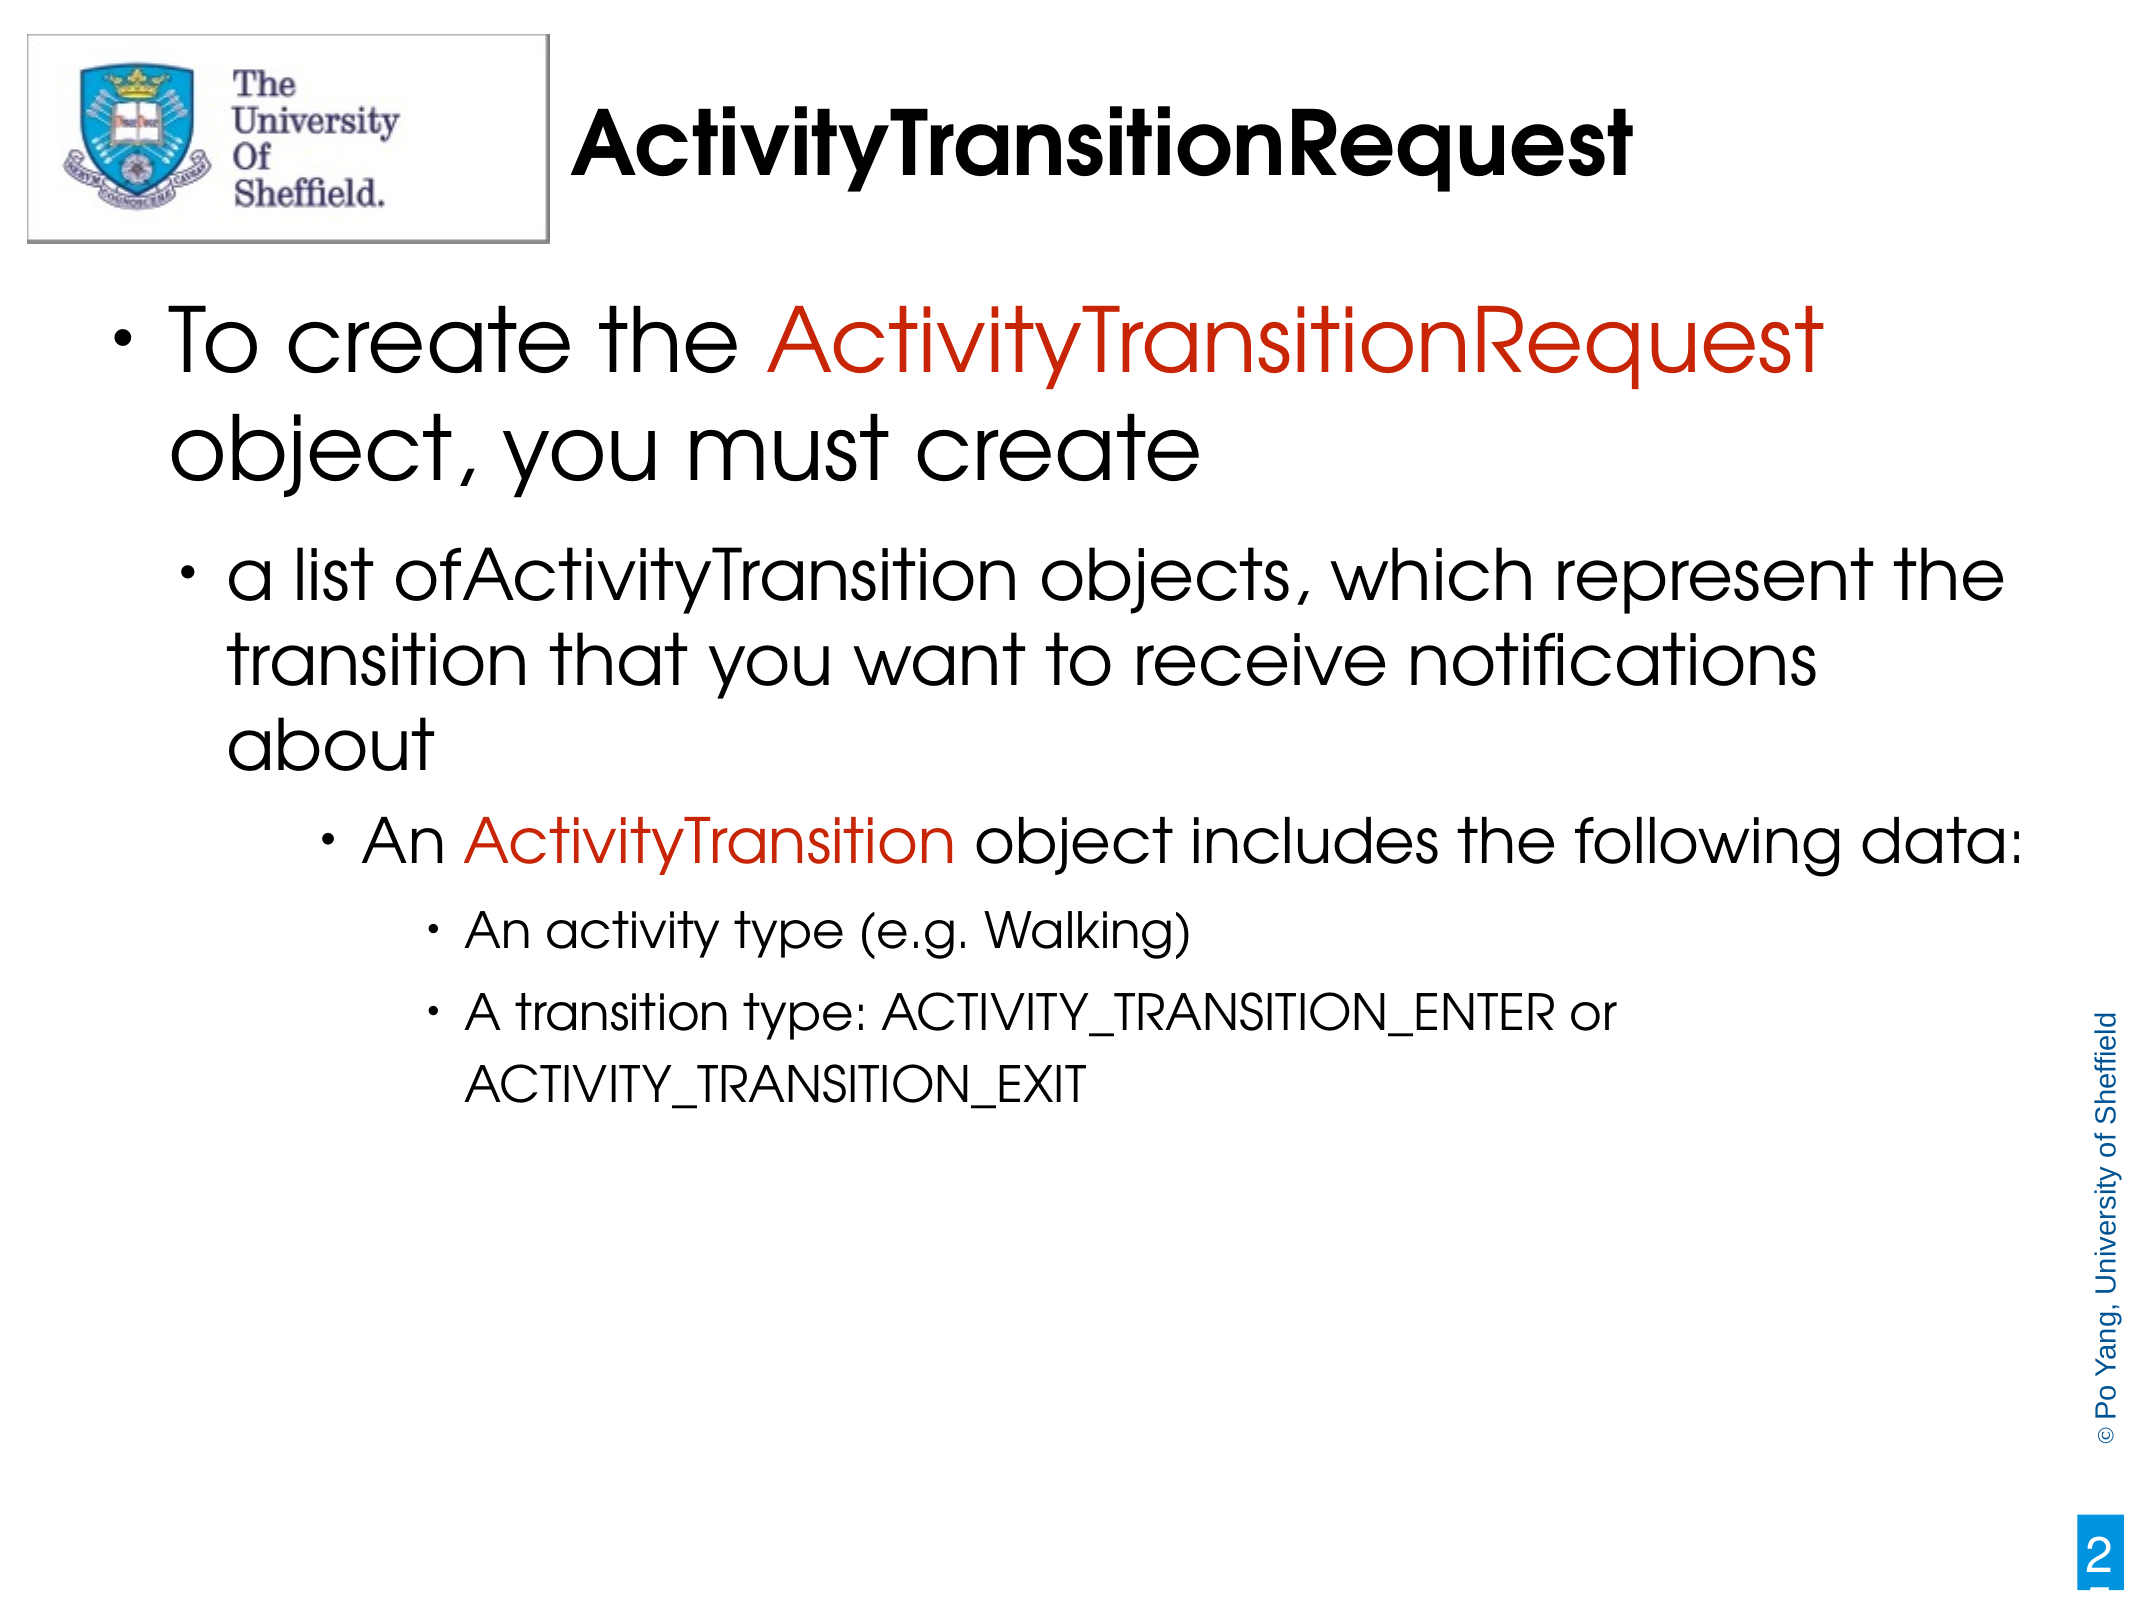

# ActivityTransitionRequest
To create the ActivityTransitionRequest object, you must create
a list ofActivityTransition objects, which represent the transition that you want to receive notifications about
An ActivityTransition object includes the following data:
An activity type (e.g. Walking)
A transition type: ACTIVITY_TRANSITION_ENTER or ACTIVITY_TRANSITION_EXIT
25